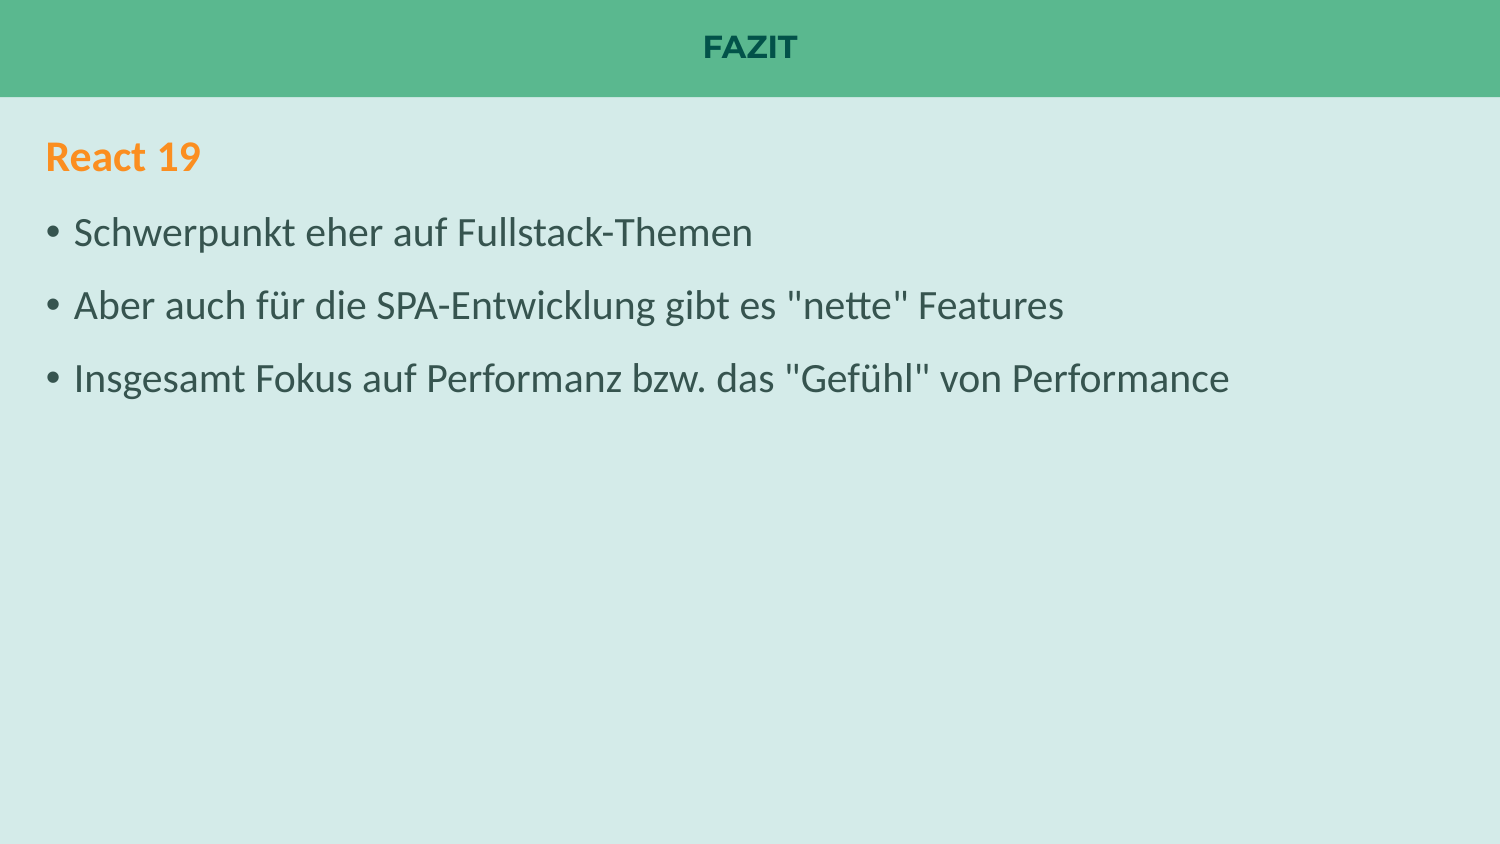

# Fazit
React 19
Schwerpunkt eher auf Fullstack-Themen
Aber auch für die SPA-Entwicklung gibt es "nette" Features
Insgesamt Fokus auf Performanz bzw. das "Gefühl" von Performance